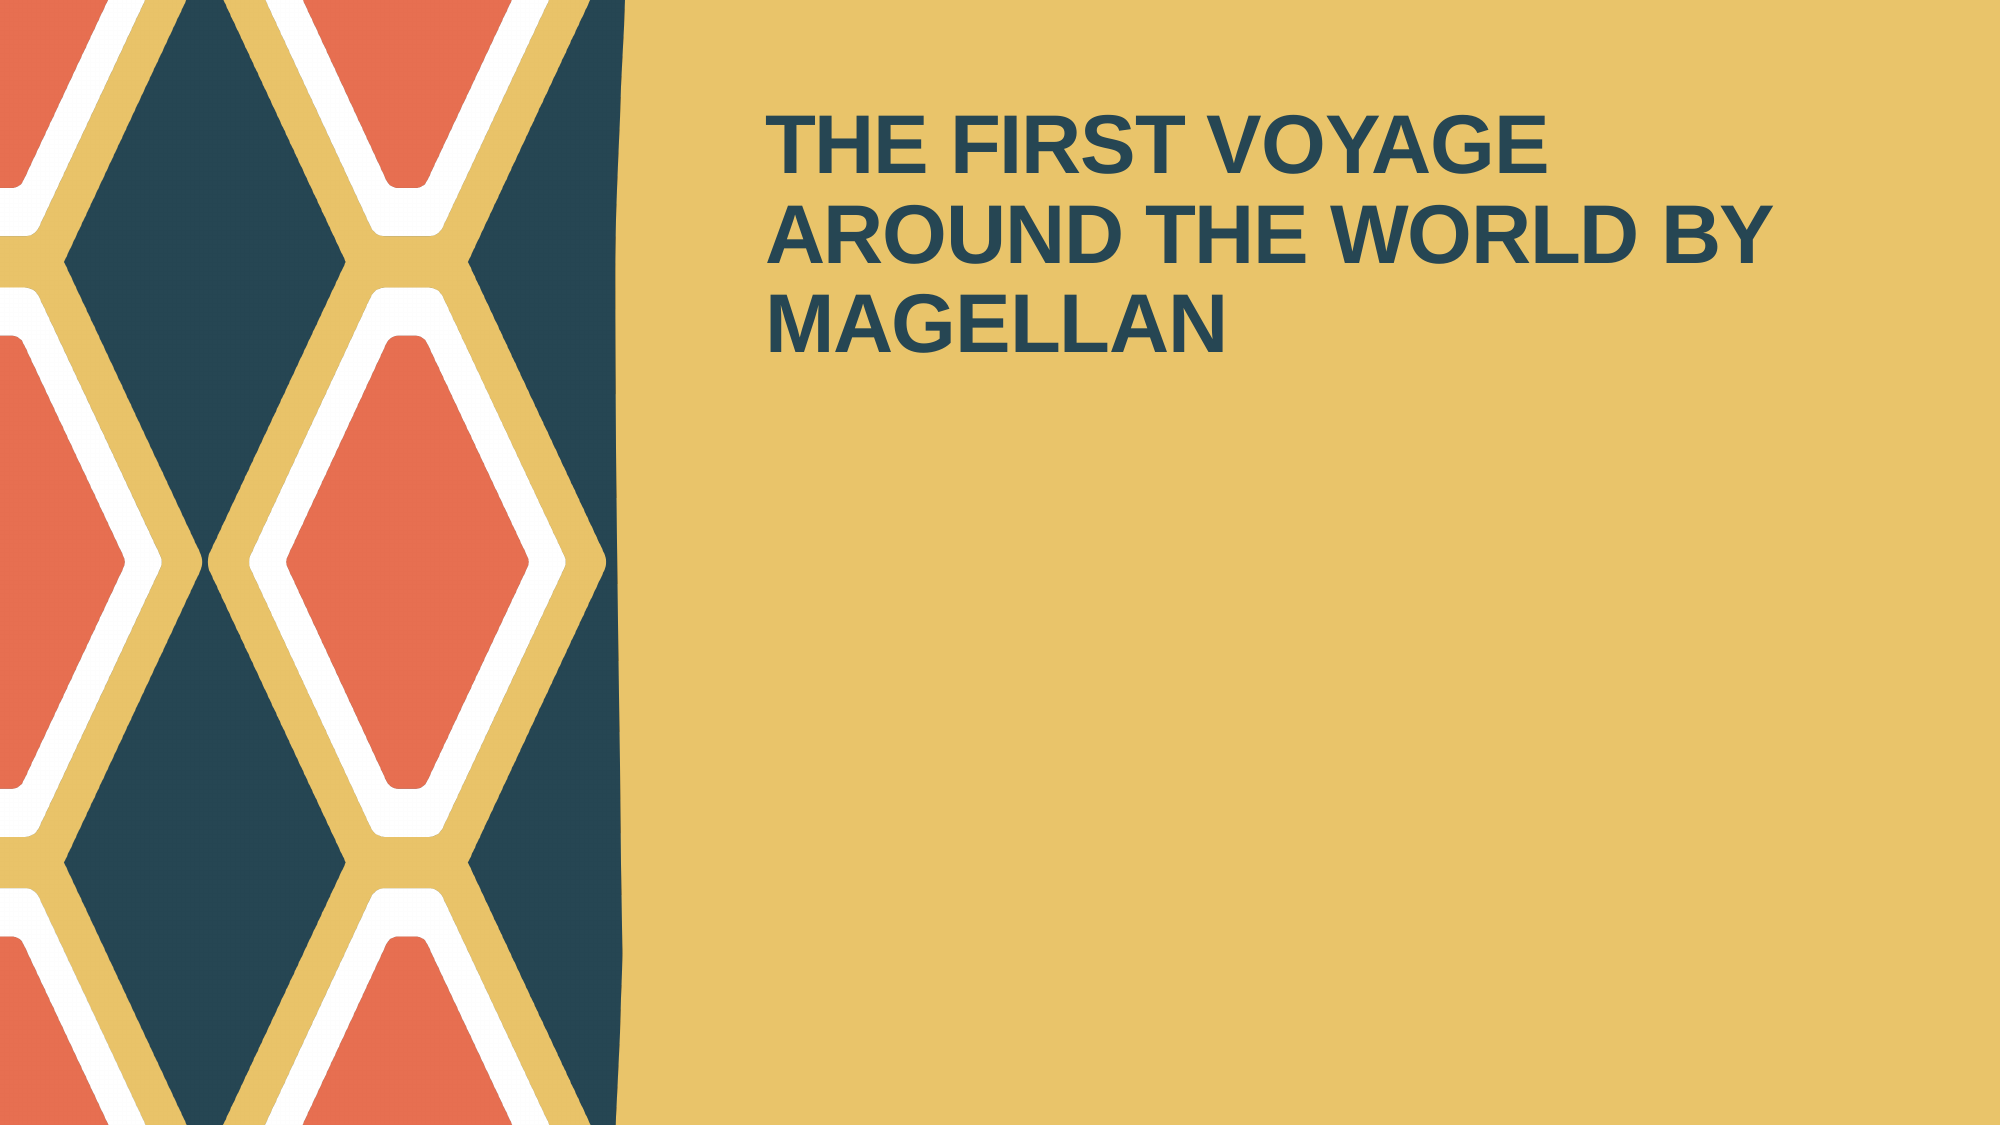

# THE FIRST VOYAGE AROUND THE WORLD BY MAGELLAN